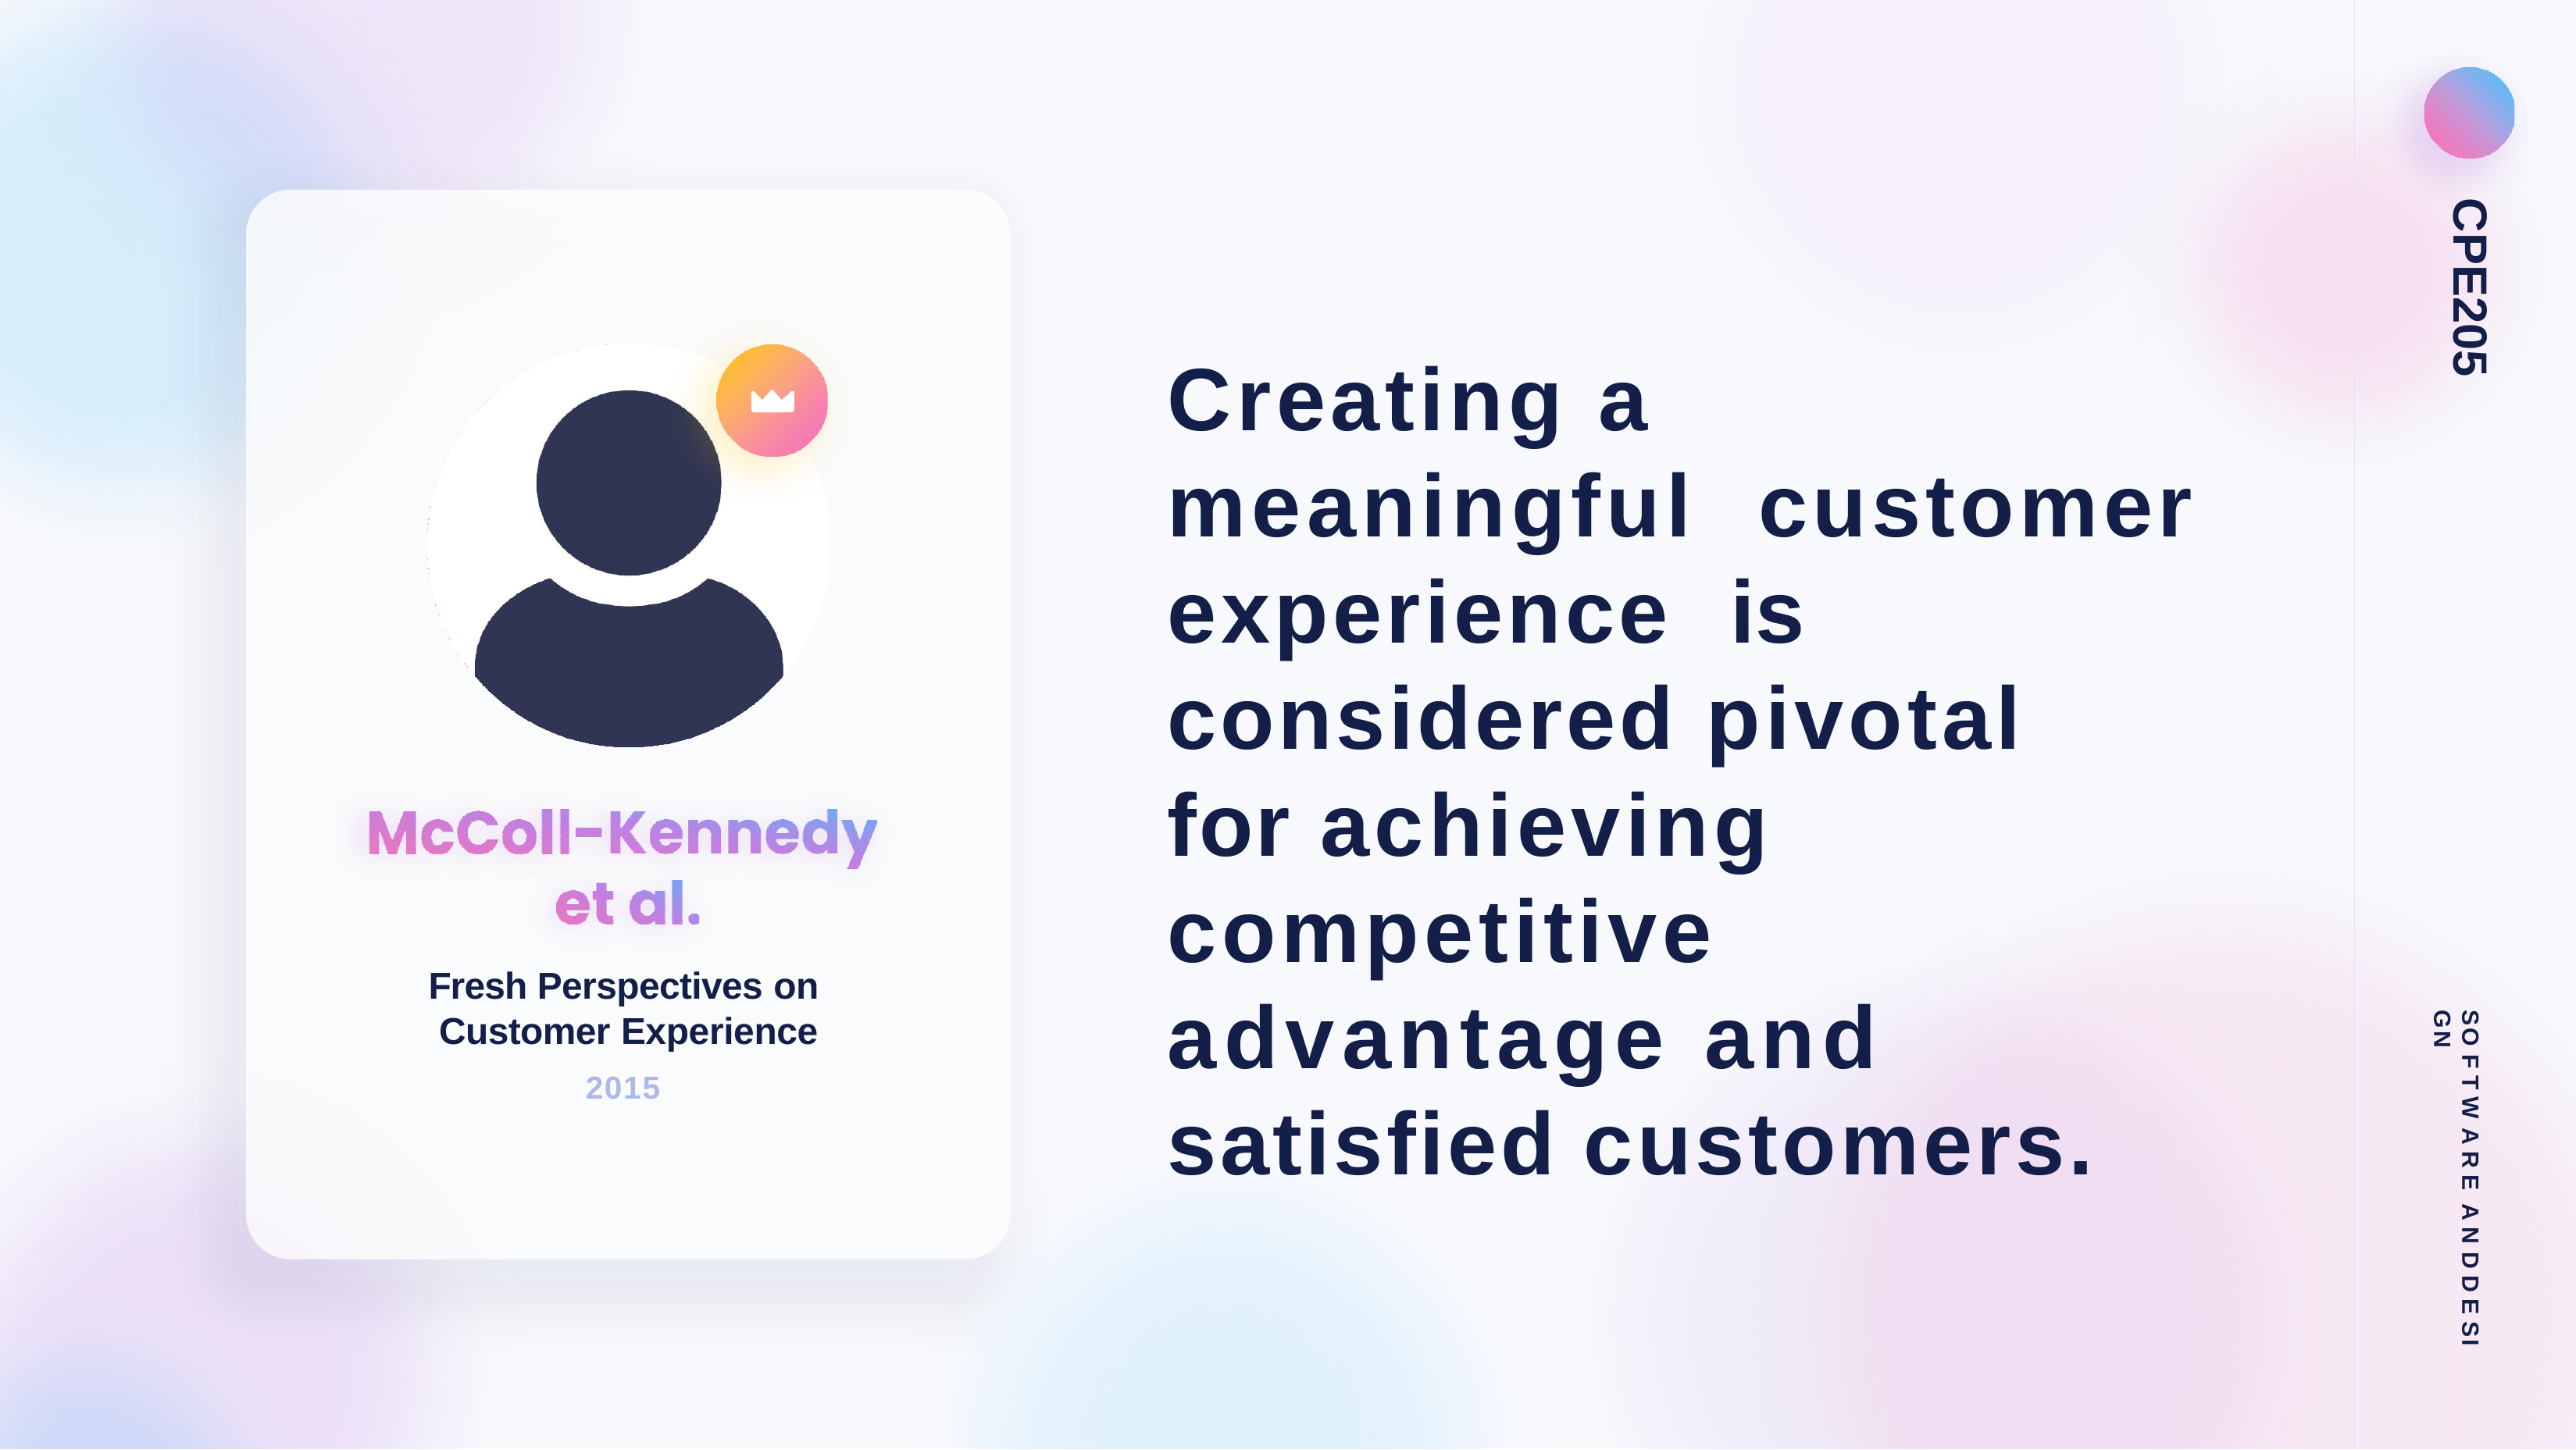

CPE205

Creating a meaningful  customer experience  is considered pivotal  for achieving  competitive  advantage and  satisfied customers.

Fresh Perspectives on  Customer Experience
2015
SO F T W A R E A N D D E SI GN